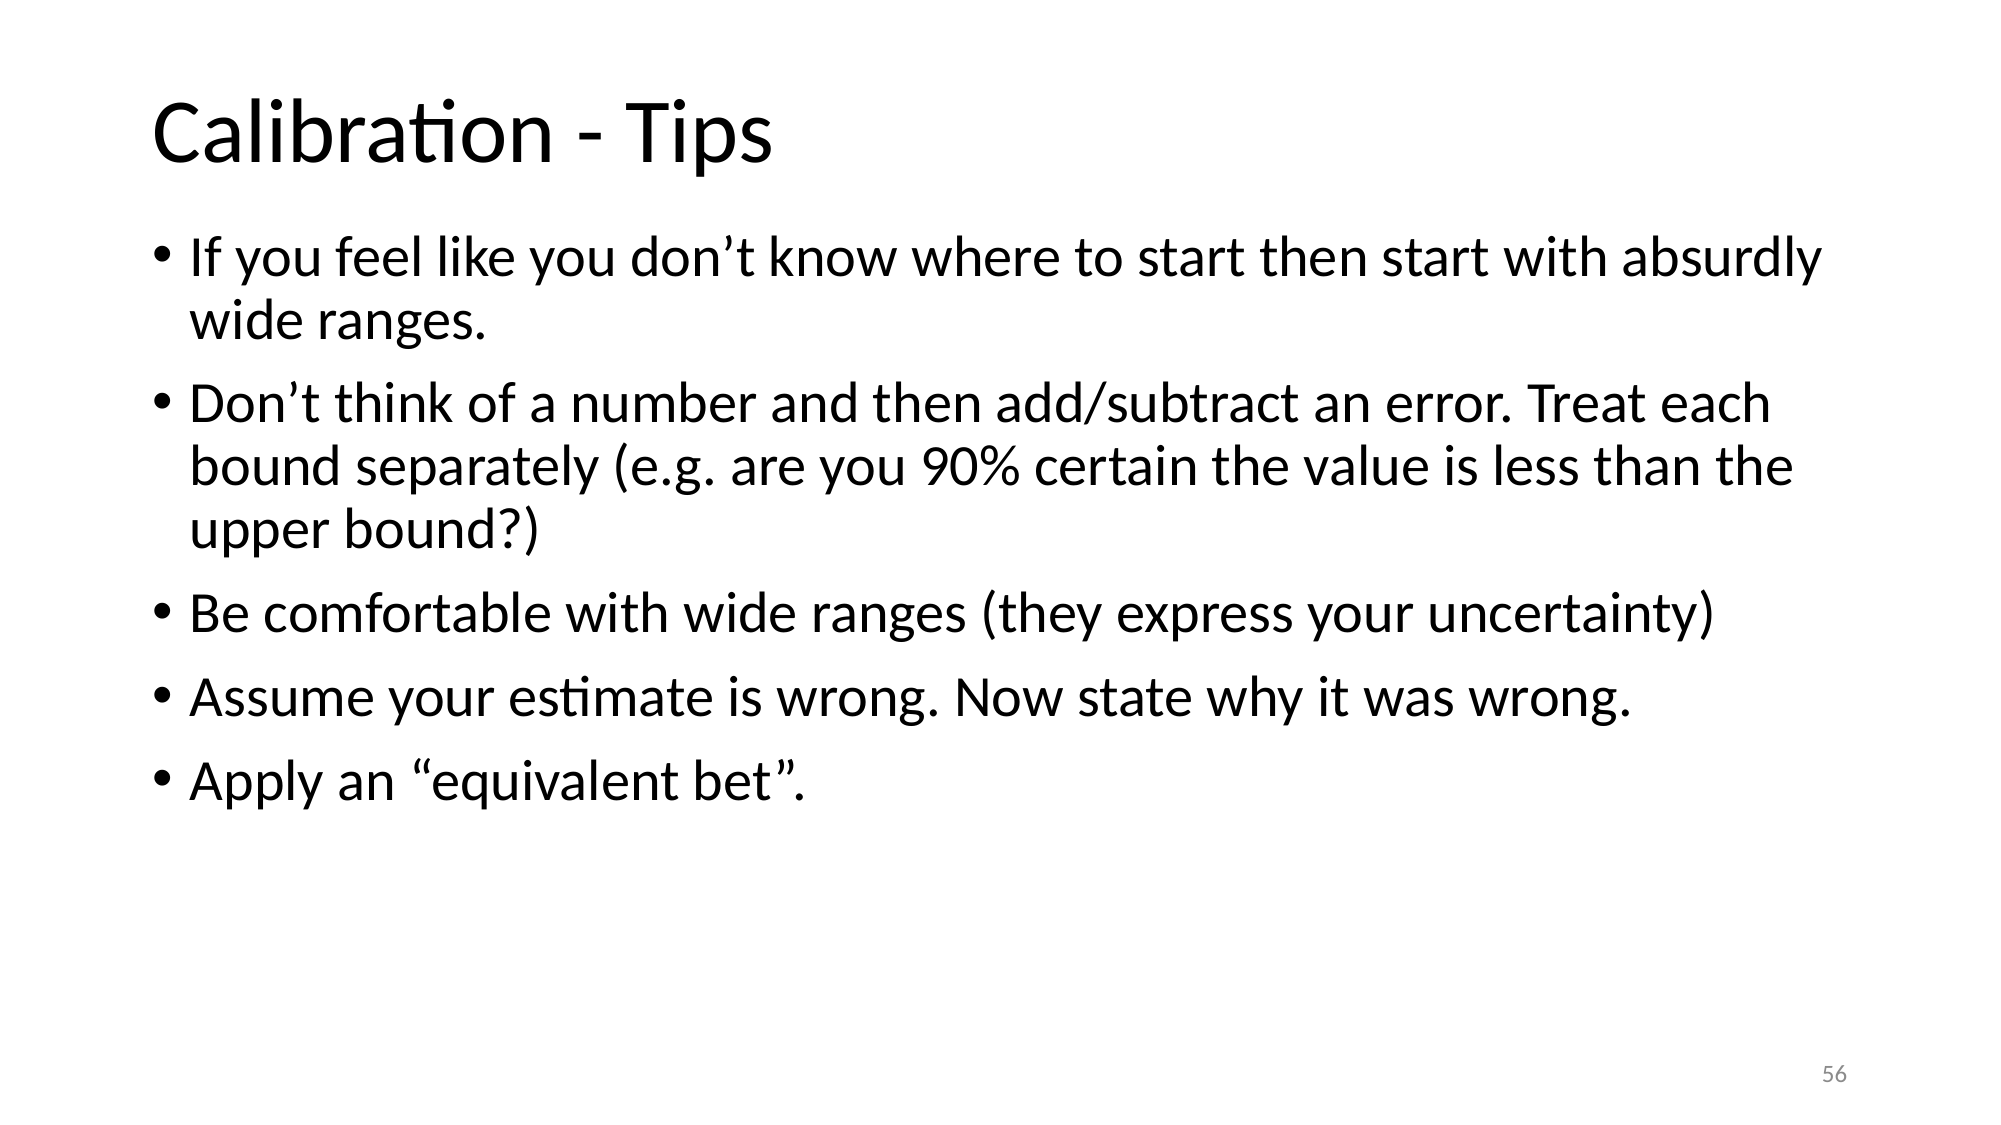

# Calibration - Tips
If you feel like you don’t know where to start then start with absurdly wide ranges.
Don’t think of a number and then add/subtract an error. Treat each bound separately (e.g. are you 90% certain the value is less than the upper bound?)
Be comfortable with wide ranges (they express your uncertainty)
Assume your estimate is wrong. Now state why it was wrong.
Apply an “equivalent bet”.

56